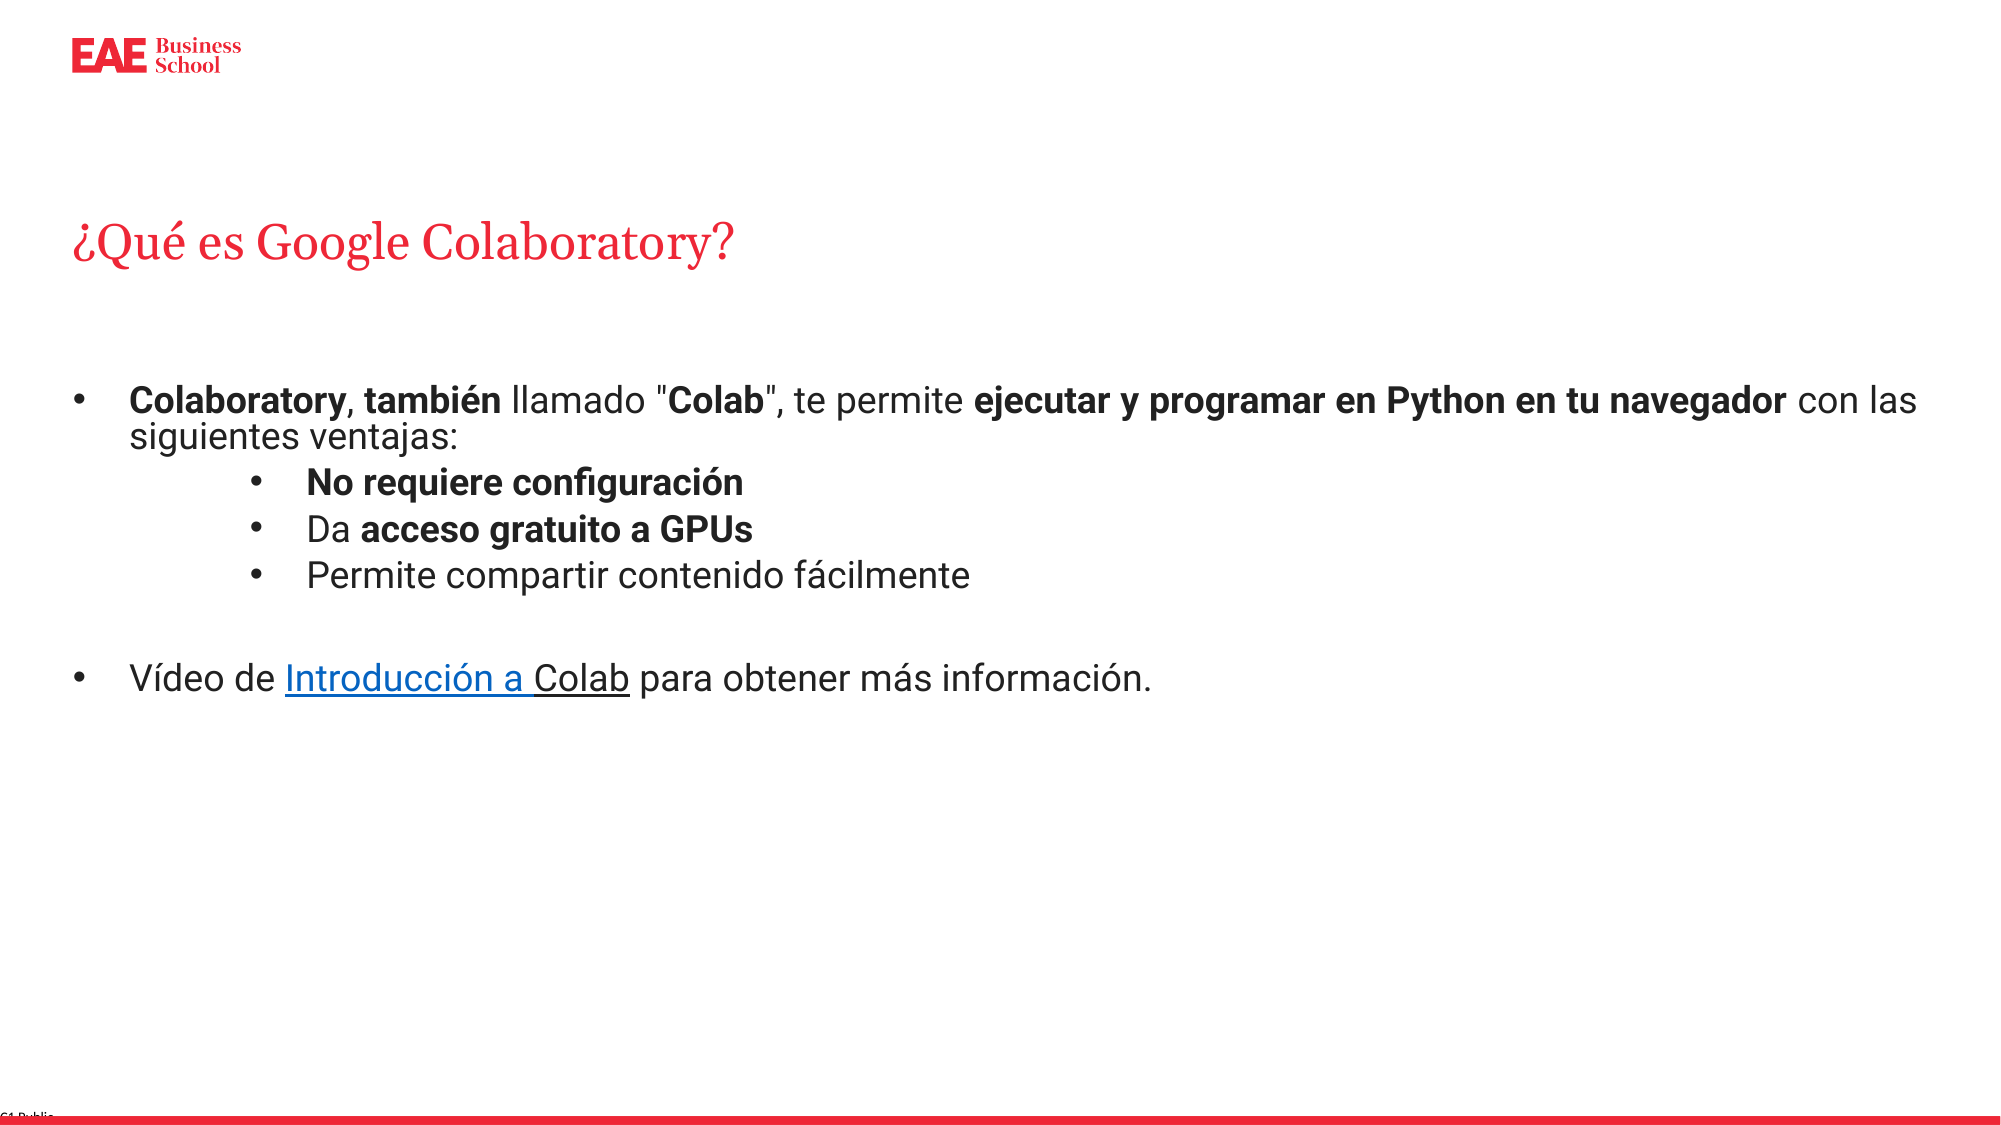

# ¿Qué es Google Colaboratory?
Colaboratory, también llamado "Colab", te permite ejecutar y programar en Python en tu navegador con las siguientes ventajas:
No requiere configuración
Da acceso gratuito a GPUs
Permite compartir contenido fácilmente

Vídeo de Introducción a Colab para obtener más información.